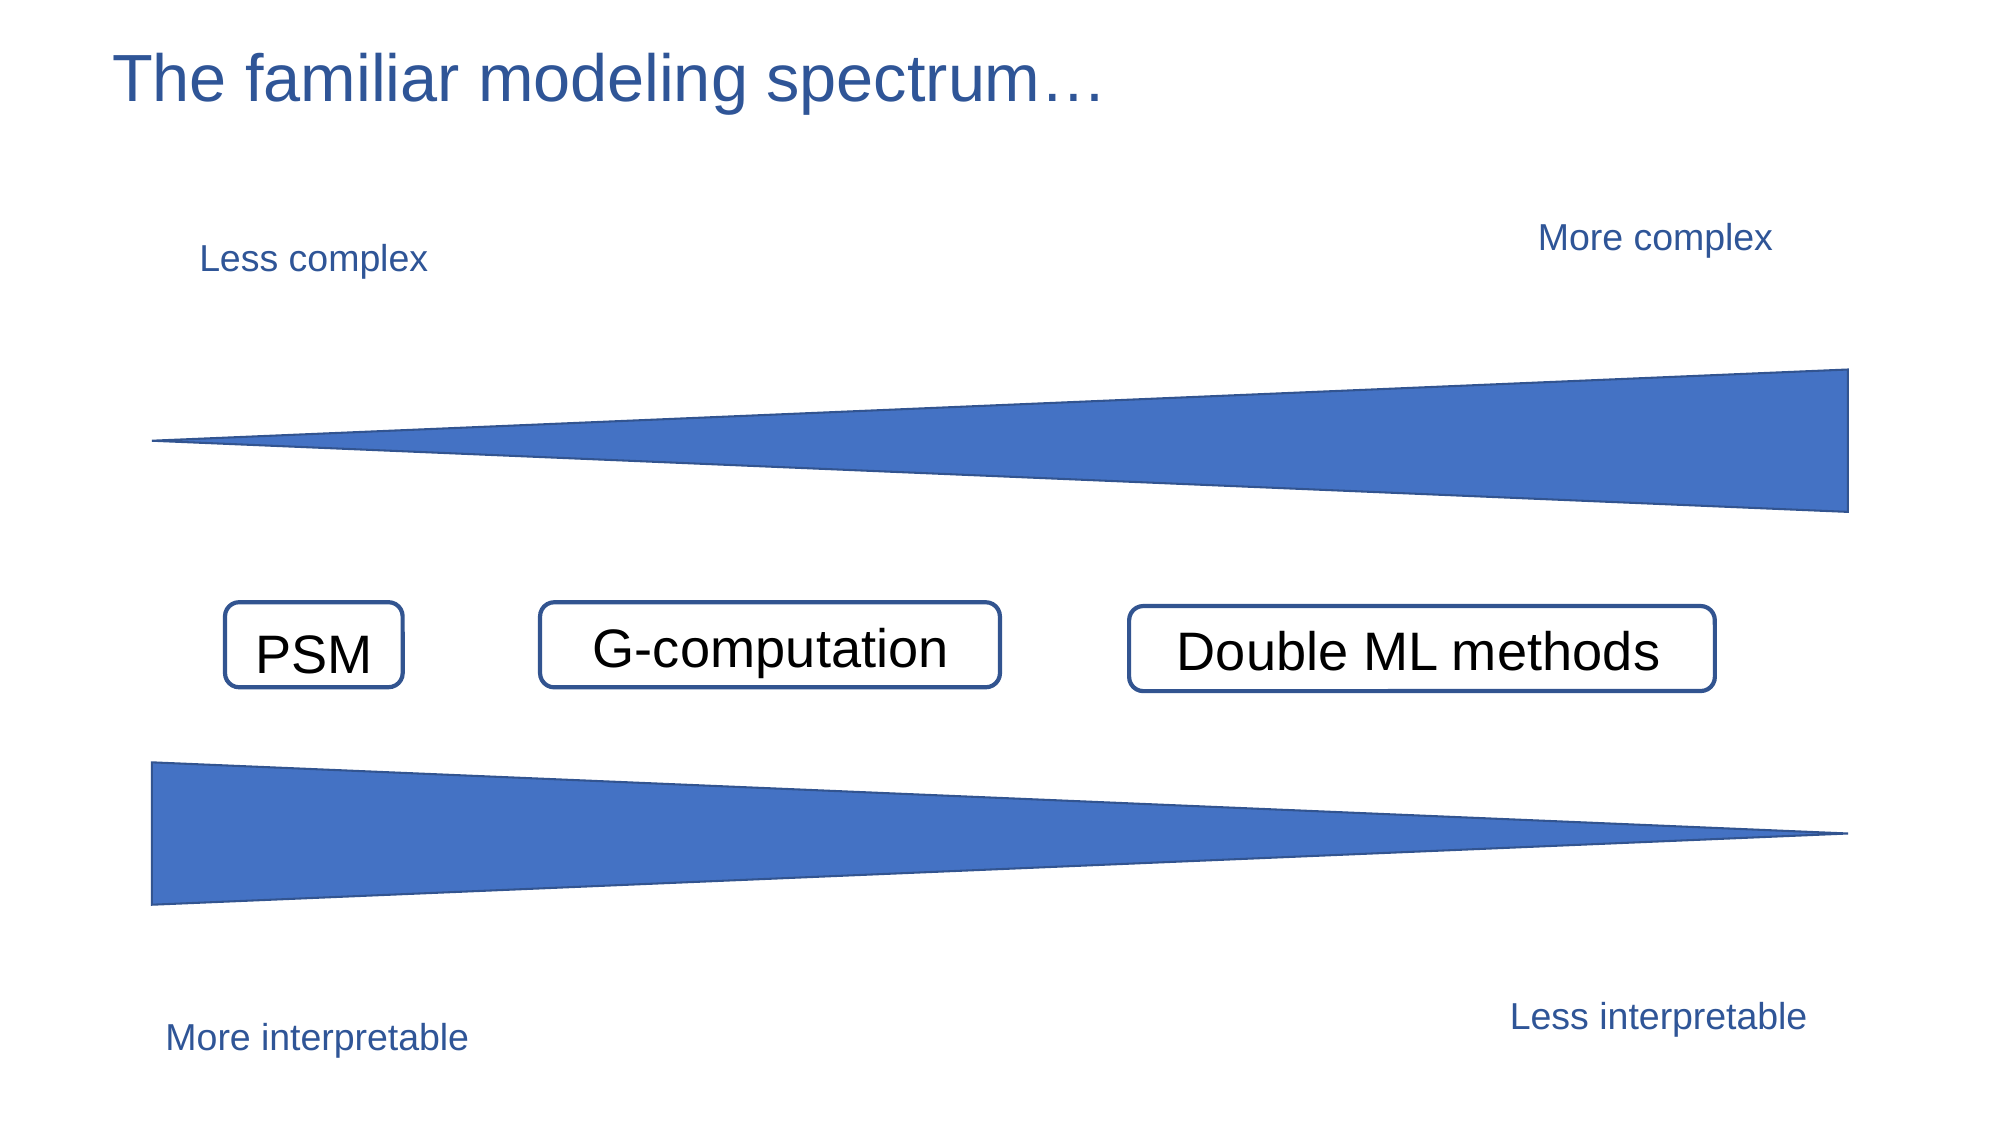

# The familiar modeling spectrum…
More complex
Less complex

G-computation

Double ML methods
PSM
Less interpretable
More interpretable